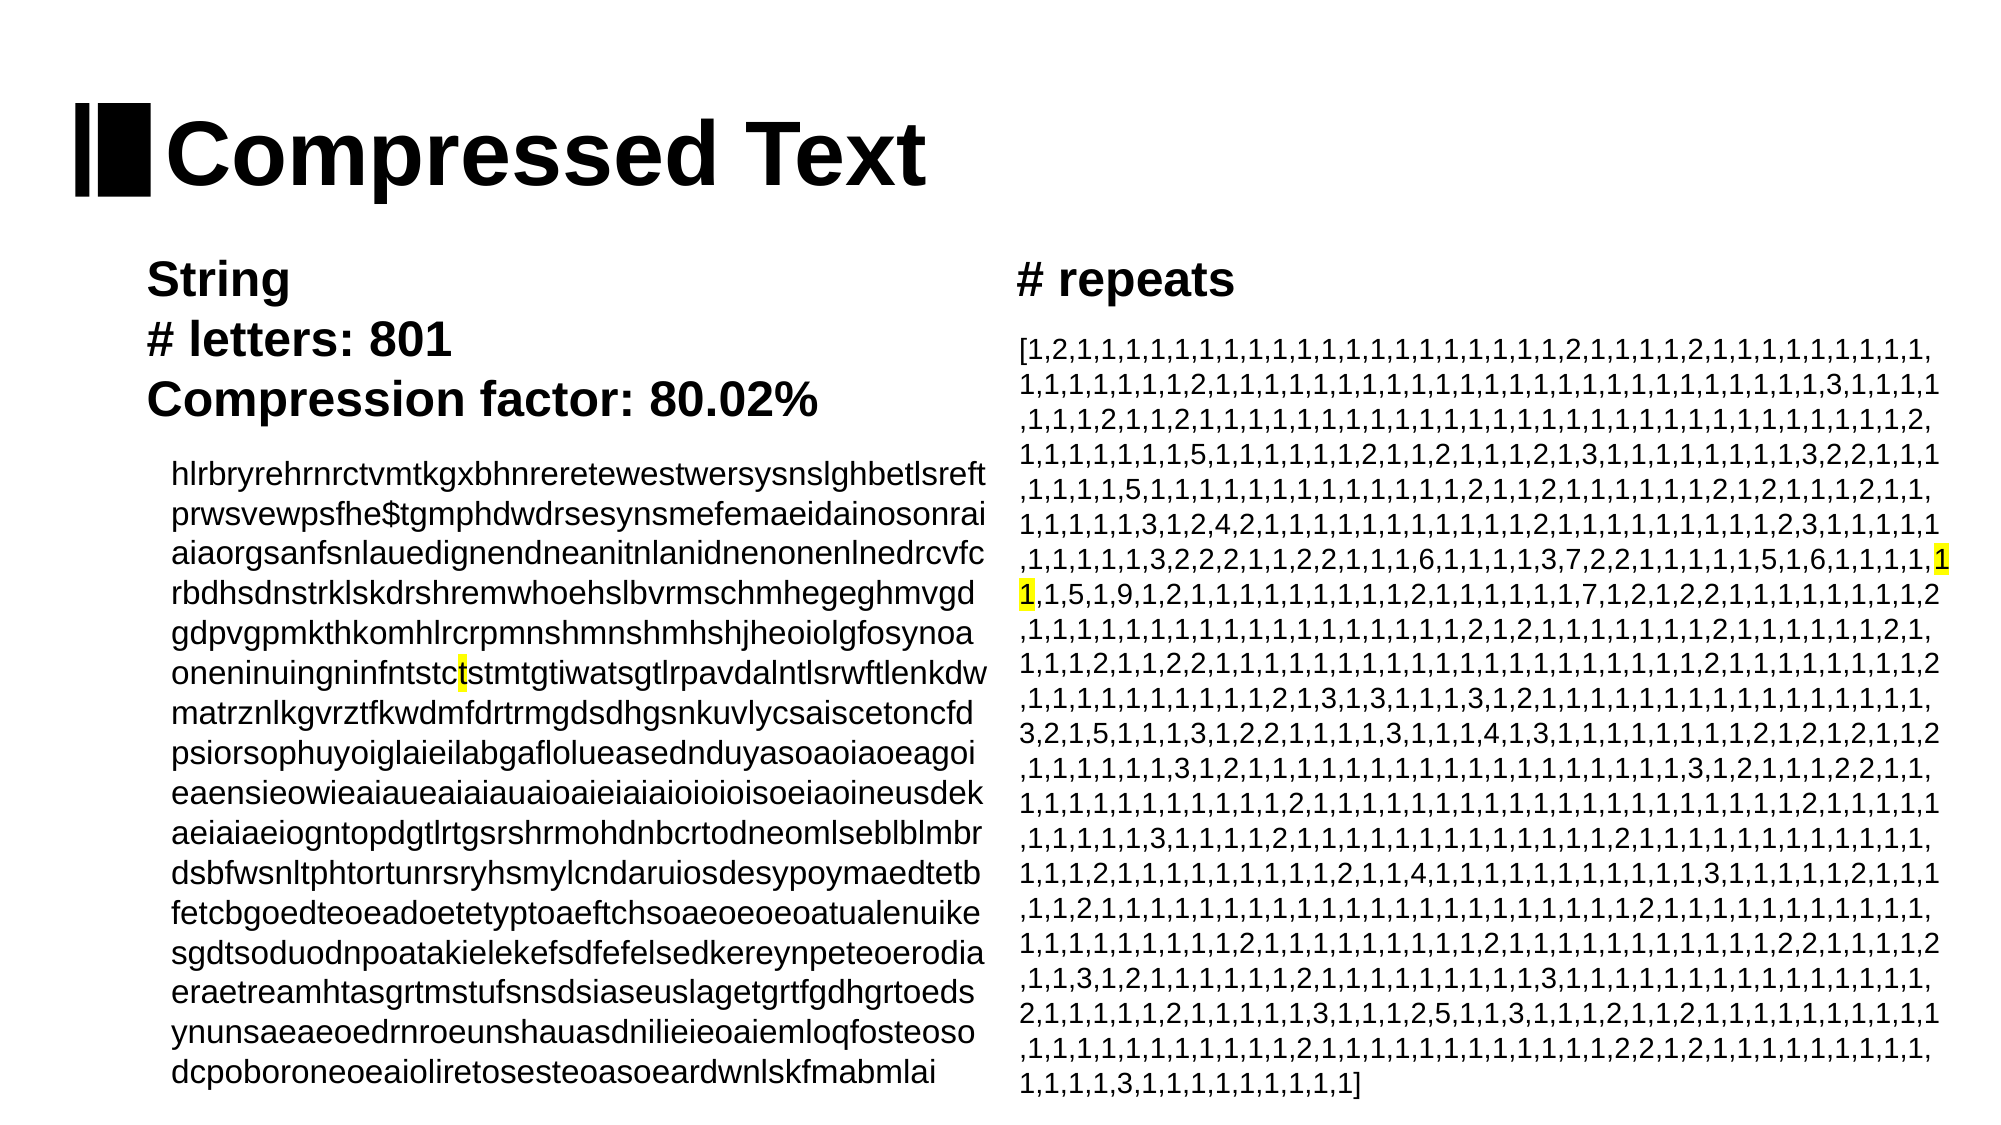

Compressed Text

String
# letters: 801
Compression factor: 80.02%

# repeats
[1,2,1,1,1,1,1,1,1,1,1,1,1,1,1,1,1,1,1,1,1,1,2,1,1,1,1,2,1,1,1,1,1,1,1,1,1,1,1,1,1,1,1,1,2,1,1,1,1,1,1,1,1,1,1,1,1,1,1,1,1,1,1,1,1,1,1,1,1,1,3,1,1,1,1,1,1,1,2,1,1,2,1,1,1,1,1,1,1,1,1,1,1,1,1,1,1,1,1,1,1,1,1,1,1,1,1,1,1,1,1,2,1,1,1,1,1,1,1,5,1,1,1,1,1,1,2,1,1,2,1,1,1,2,1,3,1,1,1,1,1,1,1,1,3,2,2,1,1,1,1,1,1,1,5,1,1,1,1,1,1,1,1,1,1,1,1,1,2,1,1,2,1,1,1,1,1,1,2,1,2,1,1,1,2,1,1,1,1,1,1,1,3,1,2,4,2,1,1,1,1,1,1,1,1,1,1,1,2,1,1,1,1,1,1,1,1,1,2,3,1,1,1,1,1,1,1,1,1,1,3,2,2,2,1,1,2,2,1,1,1,6,1,1,1,1,3,7,2,2,1,1,1,1,1,5,1,6,1,1,1,1,11,1,5,1,9,1,2,1,1,1,1,1,1,1,1,1,2,1,1,1,1,1,1,7,1,2,1,2,2,1,1,1,1,1,1,1,1,2,1,1,1,1,1,1,1,1,1,1,1,1,1,1,1,1,1,1,2,1,2,1,1,1,1,1,1,1,2,1,1,1,1,1,1,2,1,1,1,1,2,1,1,2,2,1,1,1,1,1,1,1,1,1,1,1,1,1,1,1,1,1,1,1,1,2,1,1,1,1,1,1,1,1,2,1,1,1,1,1,1,1,1,1,1,2,1,3,1,3,1,1,1,3,1,2,1,1,1,1,1,1,1,1,1,1,1,1,1,1,1,1,3,2,1,5,1,1,1,3,1,2,2,1,1,1,1,3,1,1,1,4,1,3,1,1,1,1,1,1,1,1,2,1,2,1,2,1,1,2,1,1,1,1,1,1,3,1,2,1,1,1,1,1,1,1,1,1,1,1,1,1,1,1,1,1,1,3,1,2,1,1,1,2,2,1,1,1,1,1,1,1,1,1,1,1,1,1,2,1,1,1,1,1,1,1,1,1,1,1,1,1,1,1,1,1,1,1,1,2,1,1,1,1,1,1,1,1,1,1,3,1,1,1,1,2,1,1,1,1,1,1,1,1,1,1,1,1,1,2,1,1,1,1,1,1,1,1,1,1,1,1,1,1,1,2,1,1,1,1,1,1,1,1,1,2,1,1,4,1,1,1,1,1,1,1,1,1,1,1,3,1,1,1,1,1,2,1,1,1,1,1,2,1,1,1,1,1,1,1,1,1,1,1,1,1,1,1,1,1,1,1,1,1,1,2,1,1,1,1,1,1,1,1,1,1,1,1,1,1,1,1,1,1,1,1,2,1,1,1,1,1,1,1,1,1,2,1,1,1,1,1,1,1,1,1,1,1,2,2,1,1,1,1,2,1,1,3,1,2,1,1,1,1,1,1,2,1,1,1,1,1,1,1,1,1,3,1,1,1,1,1,1,1,1,1,1,1,1,1,1,1,2,1,1,1,1,1,2,1,1,1,1,1,3,1,1,1,2,5,1,1,3,1,1,1,2,1,1,2,1,1,1,1,1,1,1,1,1,1,1,1,1,1,1,1,1,1,1,1,1,2,1,1,1,1,1,1,1,1,1,1,1,1,2,2,1,2,1,1,1,1,1,1,1,1,1,1,1,1,1,3,1,1,1,1,1,1,1,1,1]
hlrbryrehrnrctvmtkgxbhnreretewestwersysnslghbetlsreftprwsvewpsfhe$tgmphdwdrsesynsmefemaeidainosonraiaiaorgsanfsnlauedignendneanitnlanidnenonenlnedrcvfcrbdhsdnstrklskdrshremwhoehslbvrmschmhegeghmvgdgdpvgpmkthkomhlrcrpmnshmnshmhshjheoiolgfosynoaoneninuingninfntstctstmtgtiwatsgtlrpavdalntlsrwftlenkdwmatrznlkgvrztfkwdmfdrtrmgdsdhgsnkuvlycsaiscetoncfdpsiorsophuyoiglaieilabgaflolueasednduyasoaoiaoeagoieaensieowieaiaueaiaiauaioaieiaiaioioioisoeiaoineusdekaeiaiaeiogntopdgtlrtgsrshrmohdnbcrtodneomlseblblmbrdsbfwsnltphtortunrsryhsmylcndaruiosdesypoymaedtetbfetcbgoedteoeadoetetyptoaeftchsoaeoeoeoatualenuikesgdtsoduodnpoatakielekefsdfefelsedkereynpeteoerodiaeraetreamhtasgrtmstufsnsdsiaseuslagetgrtfgdhgrtoedsynunsaeaeoedrnroeunshauasdnilieieoaiemloqfosteosodcpoboroneoeaioliretosesteoasoeardwnlskfmabmlai